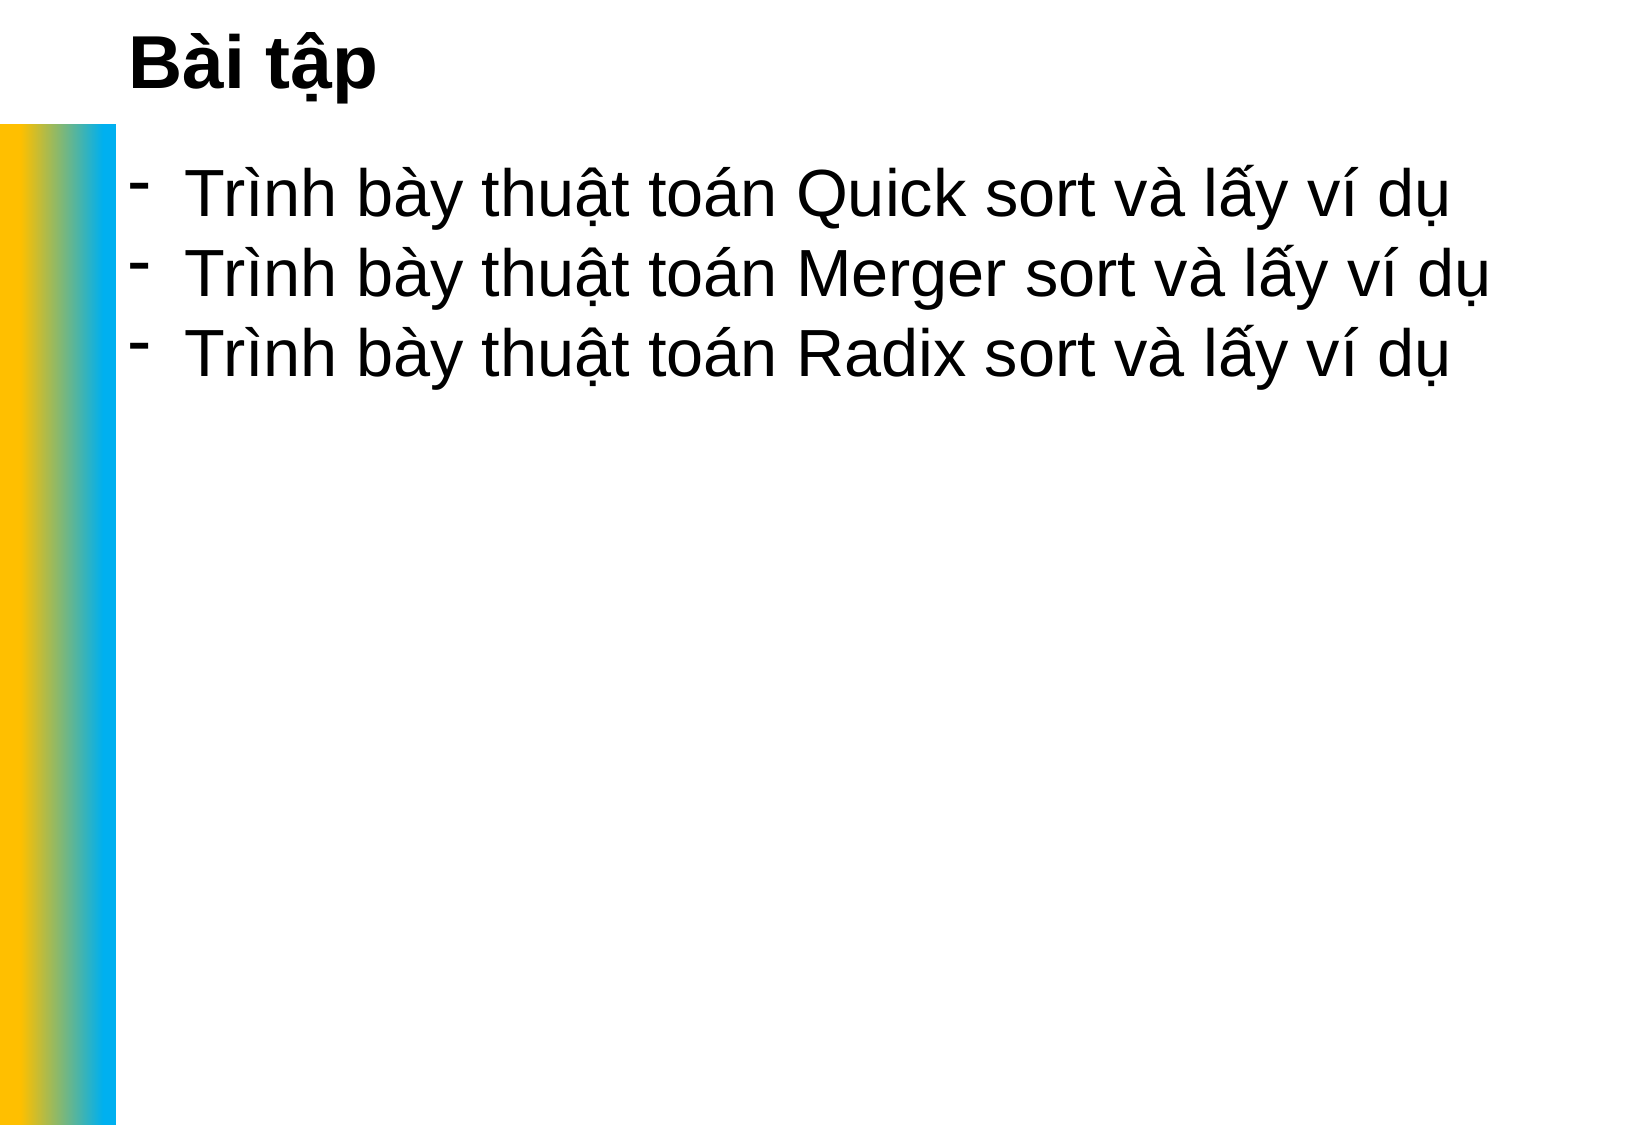

# Bài tập
Trình bày thuật toán Quick sort và lấy ví dụ
Trình bày thuật toán Merger sort và lấy ví dụ
Trình bày thuật toán Radix sort và lấy ví dụ